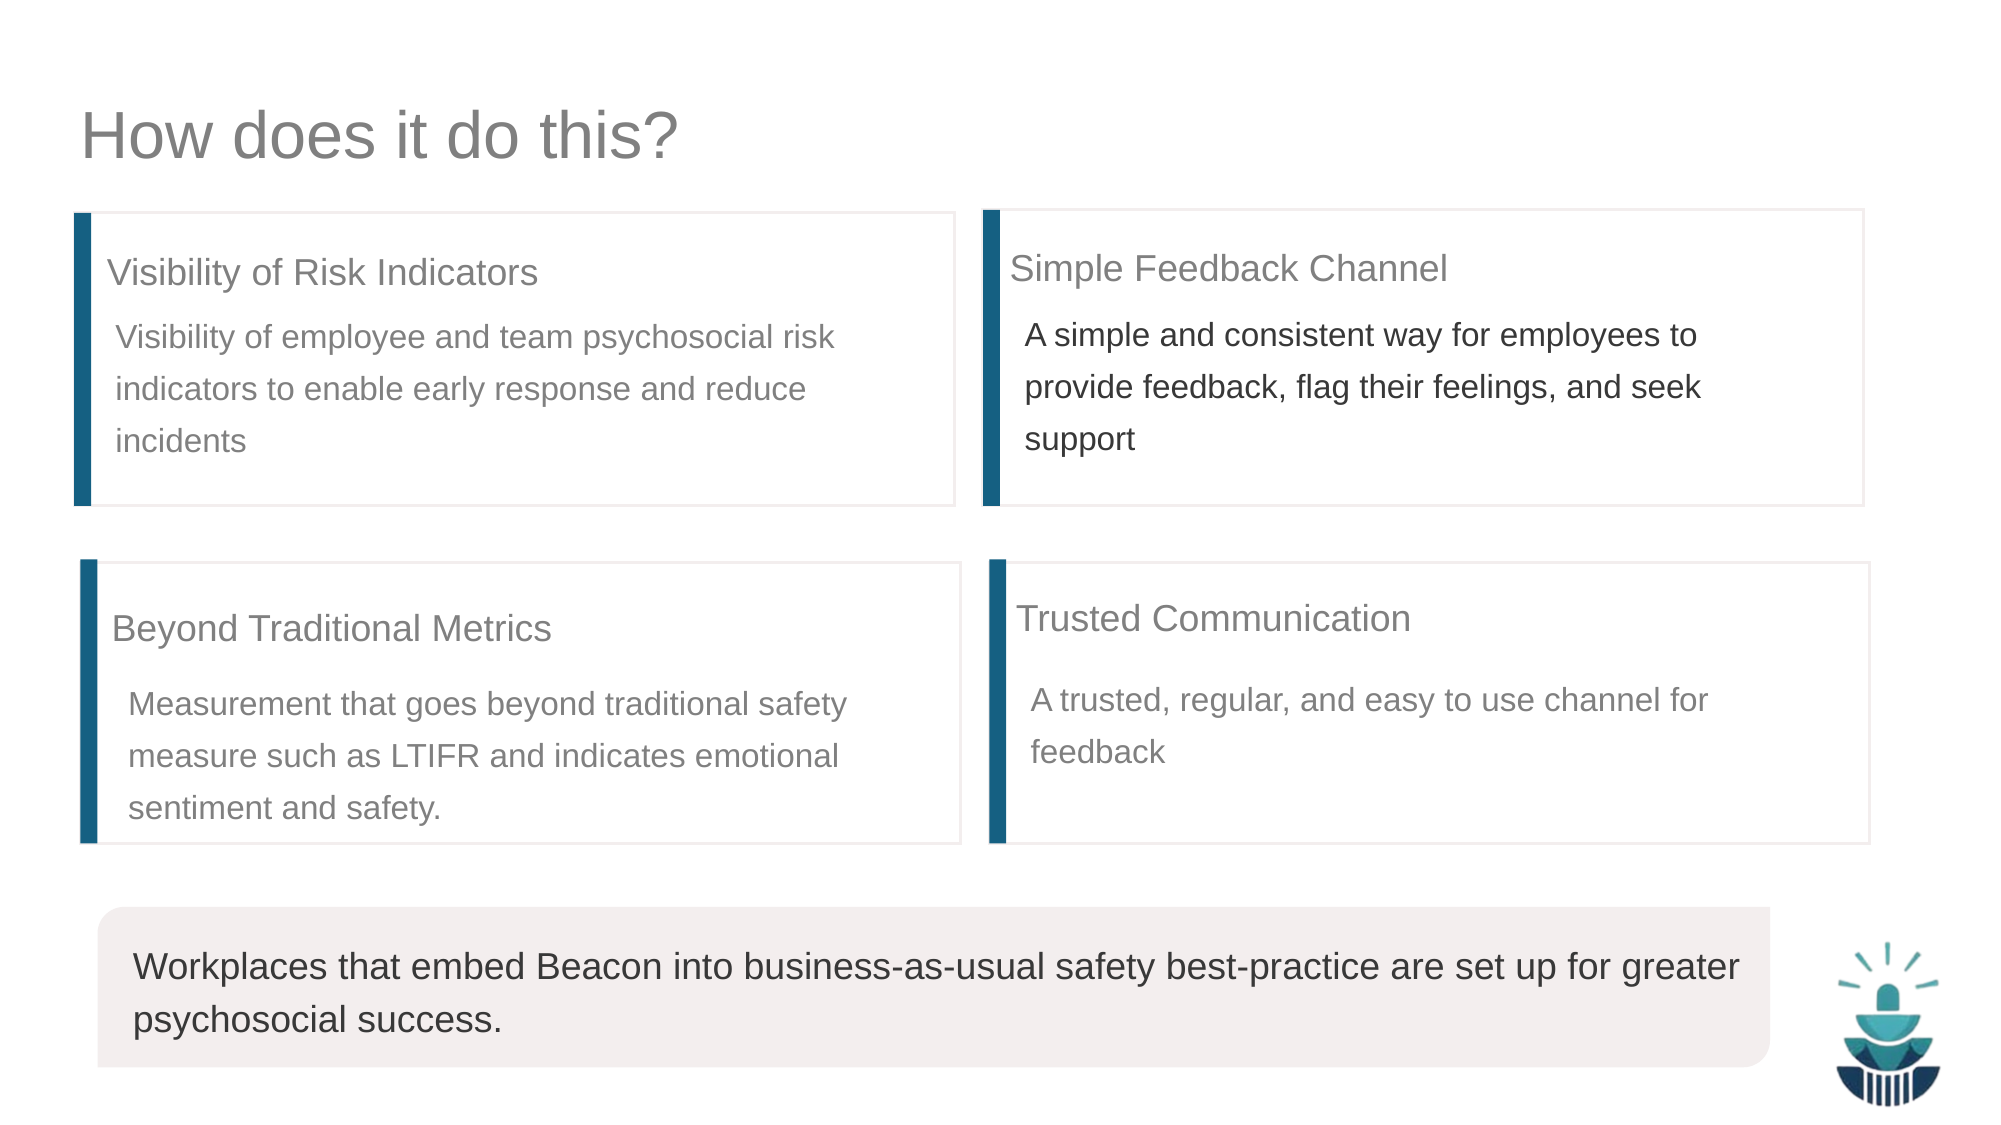

How does it do this?

Simple Feedback Channel
Visibility of Risk Indicators
A simple and consistent way for employees to provide feedback, flag their feelings, and seek support
Visibility of employee and team psychosocial risk indicators to enable early response and reduce incidents

Trusted Communication
Beyond Traditional Metrics
A trusted, regular, and easy to use channel for feedback
Measurement that goes beyond traditional safety measure such as LTIFR and indicates emotional sentiment and safety.

Workplaces that embed Beacon into business-as-usual safety best-practice are set up for greater psychosocial success.